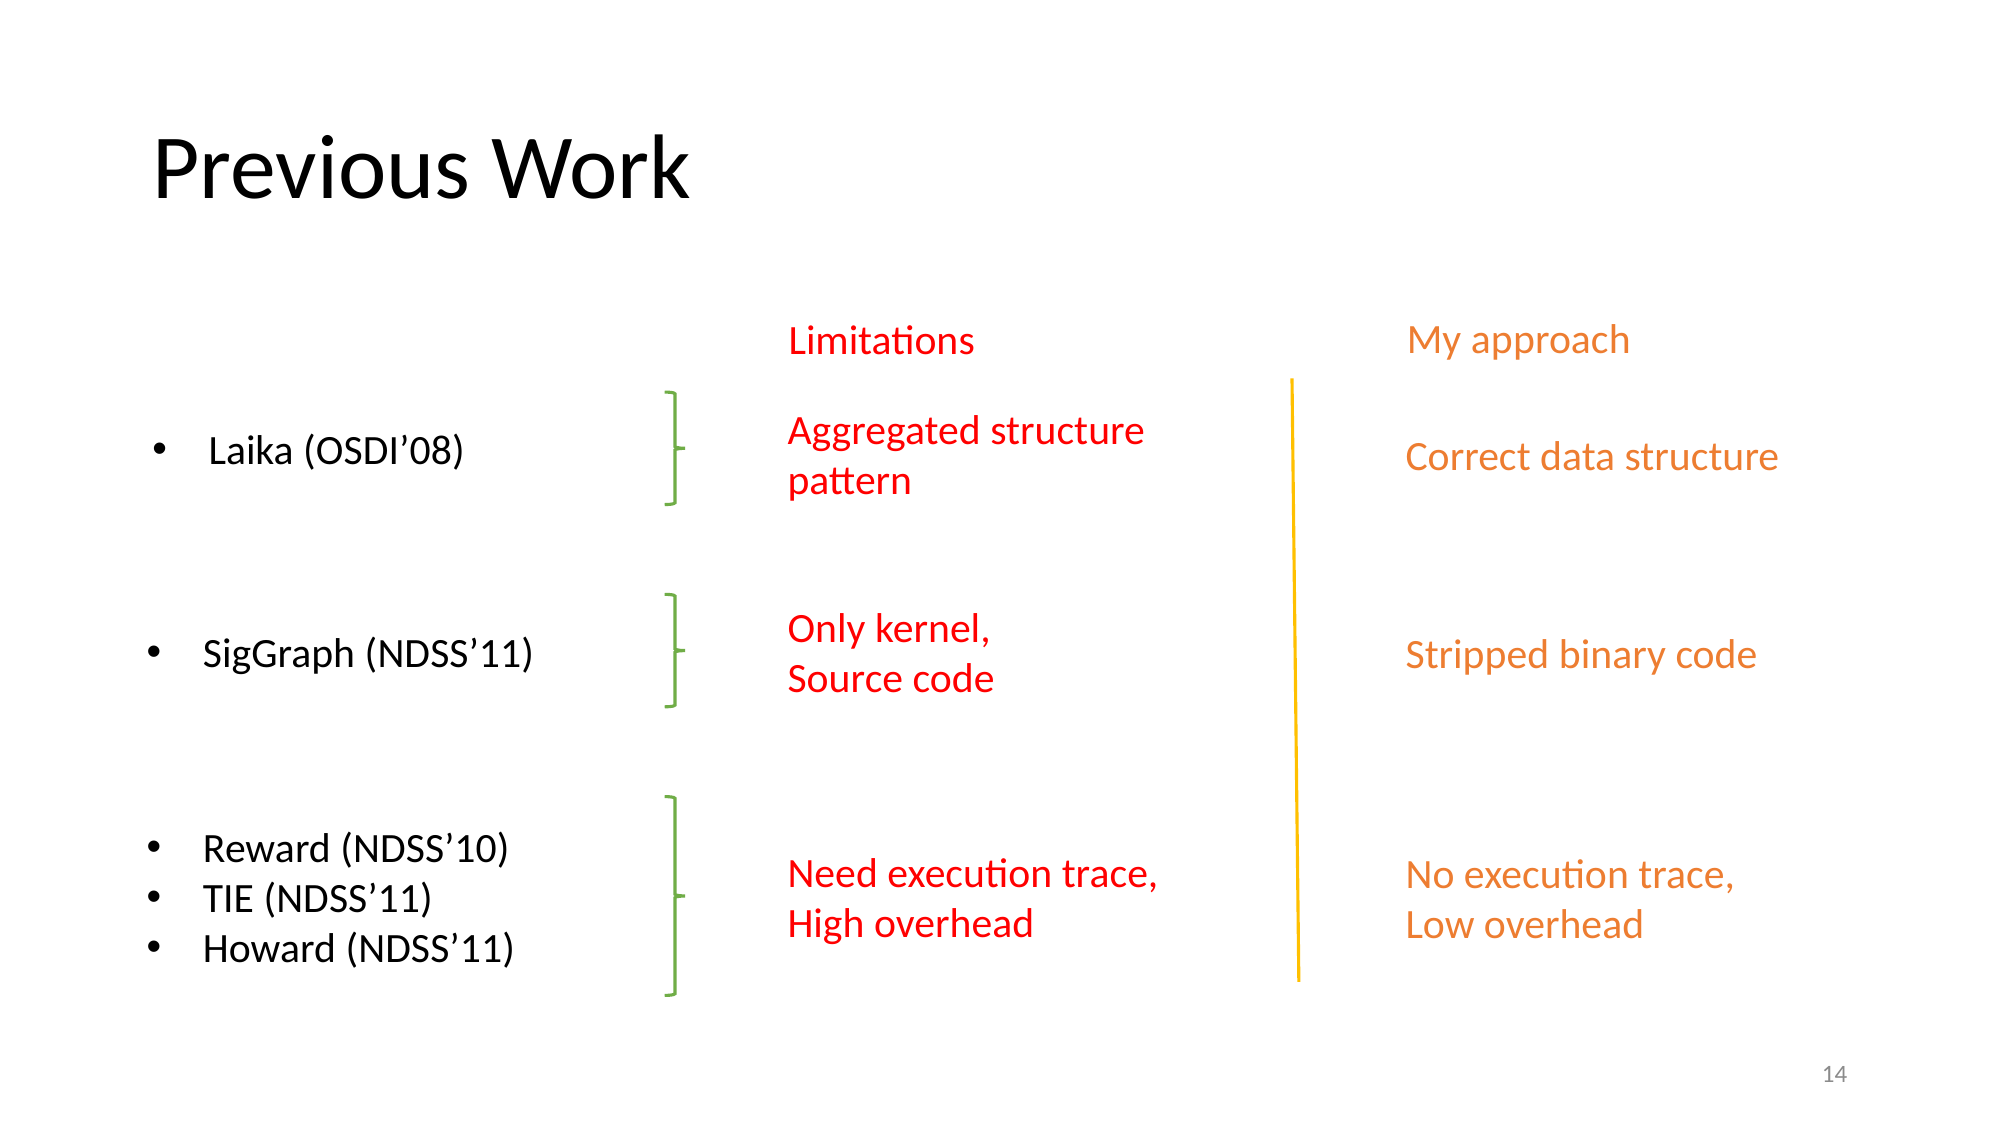

# Previous Work
My approach
Limitations
Laika (OSDI’08)

Aggregated structure pattern
Correct data structure
SigGraph (NDSS’11)

Only kernel,
Source code
Stripped binary code
Reward (NDSS’10)
TIE (NDSS’11)
Howard (NDSS’11)

Need execution trace,
High overhead

No execution trace,
Low overhead

14